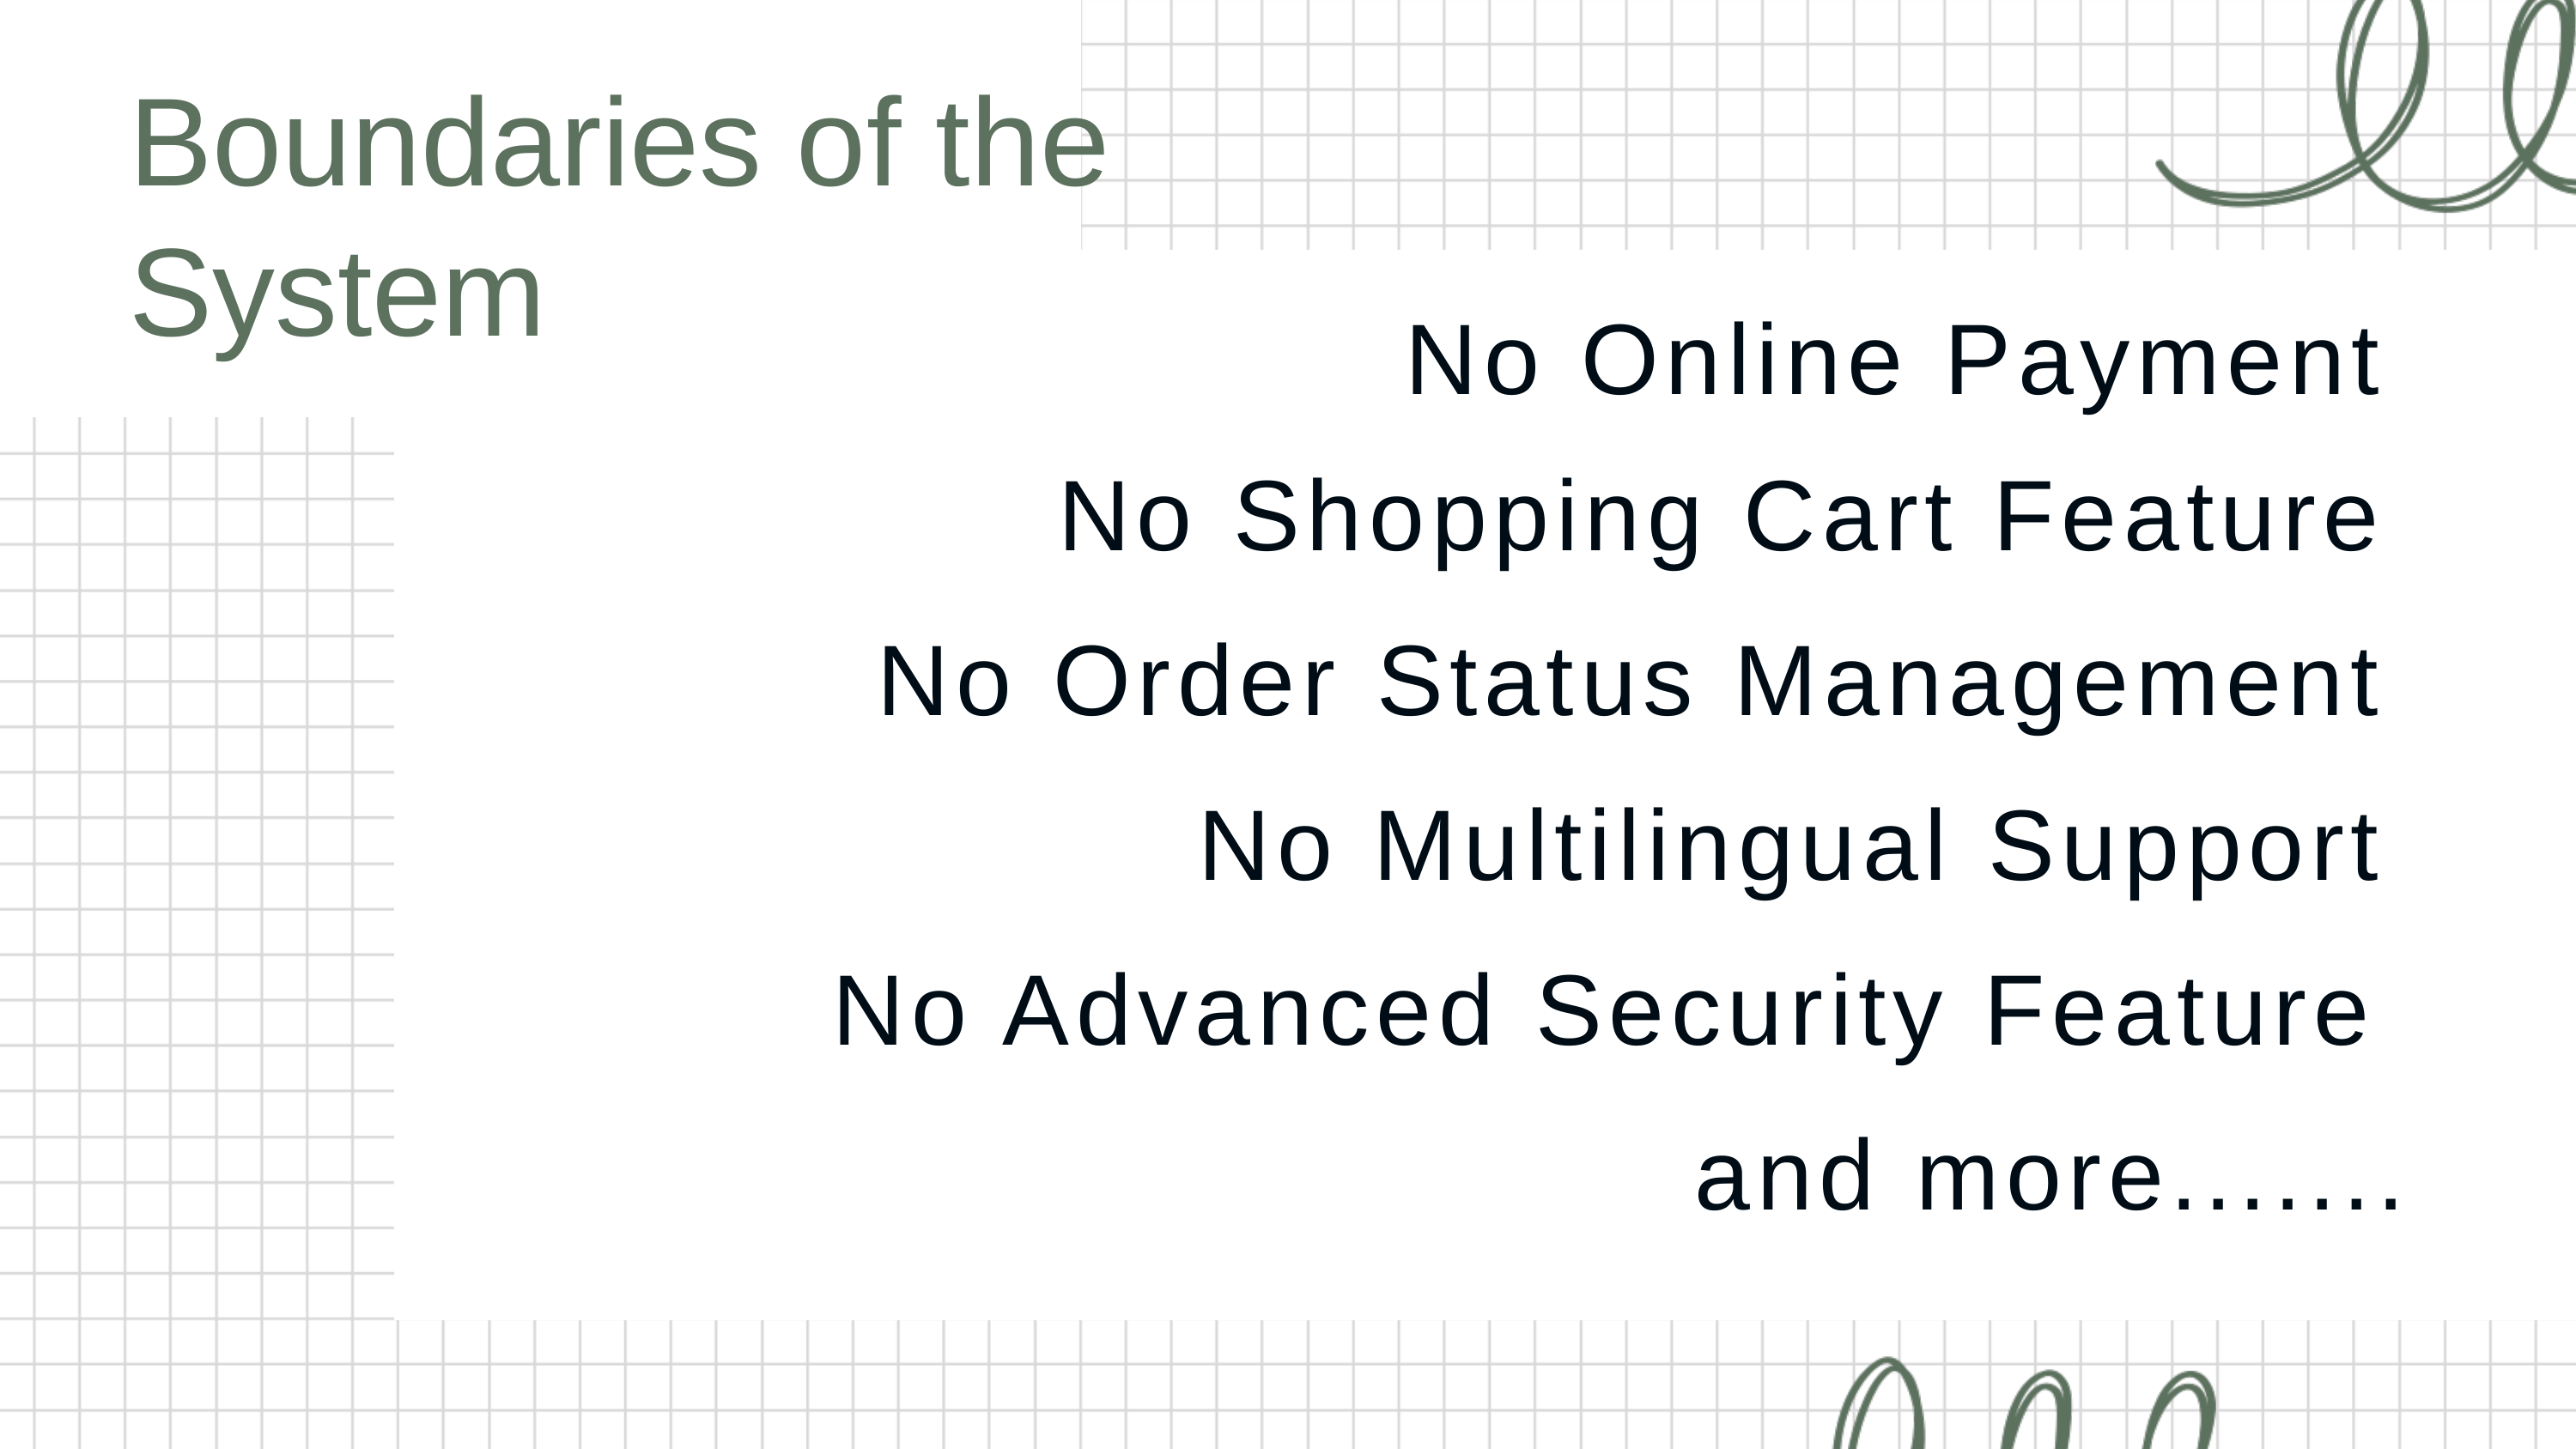

Boundaries of the System

No Online Payment
No Shopping Cart Feature
No Order Status Management
No Multilingual Support
No Advanced Security Feature
and more.......